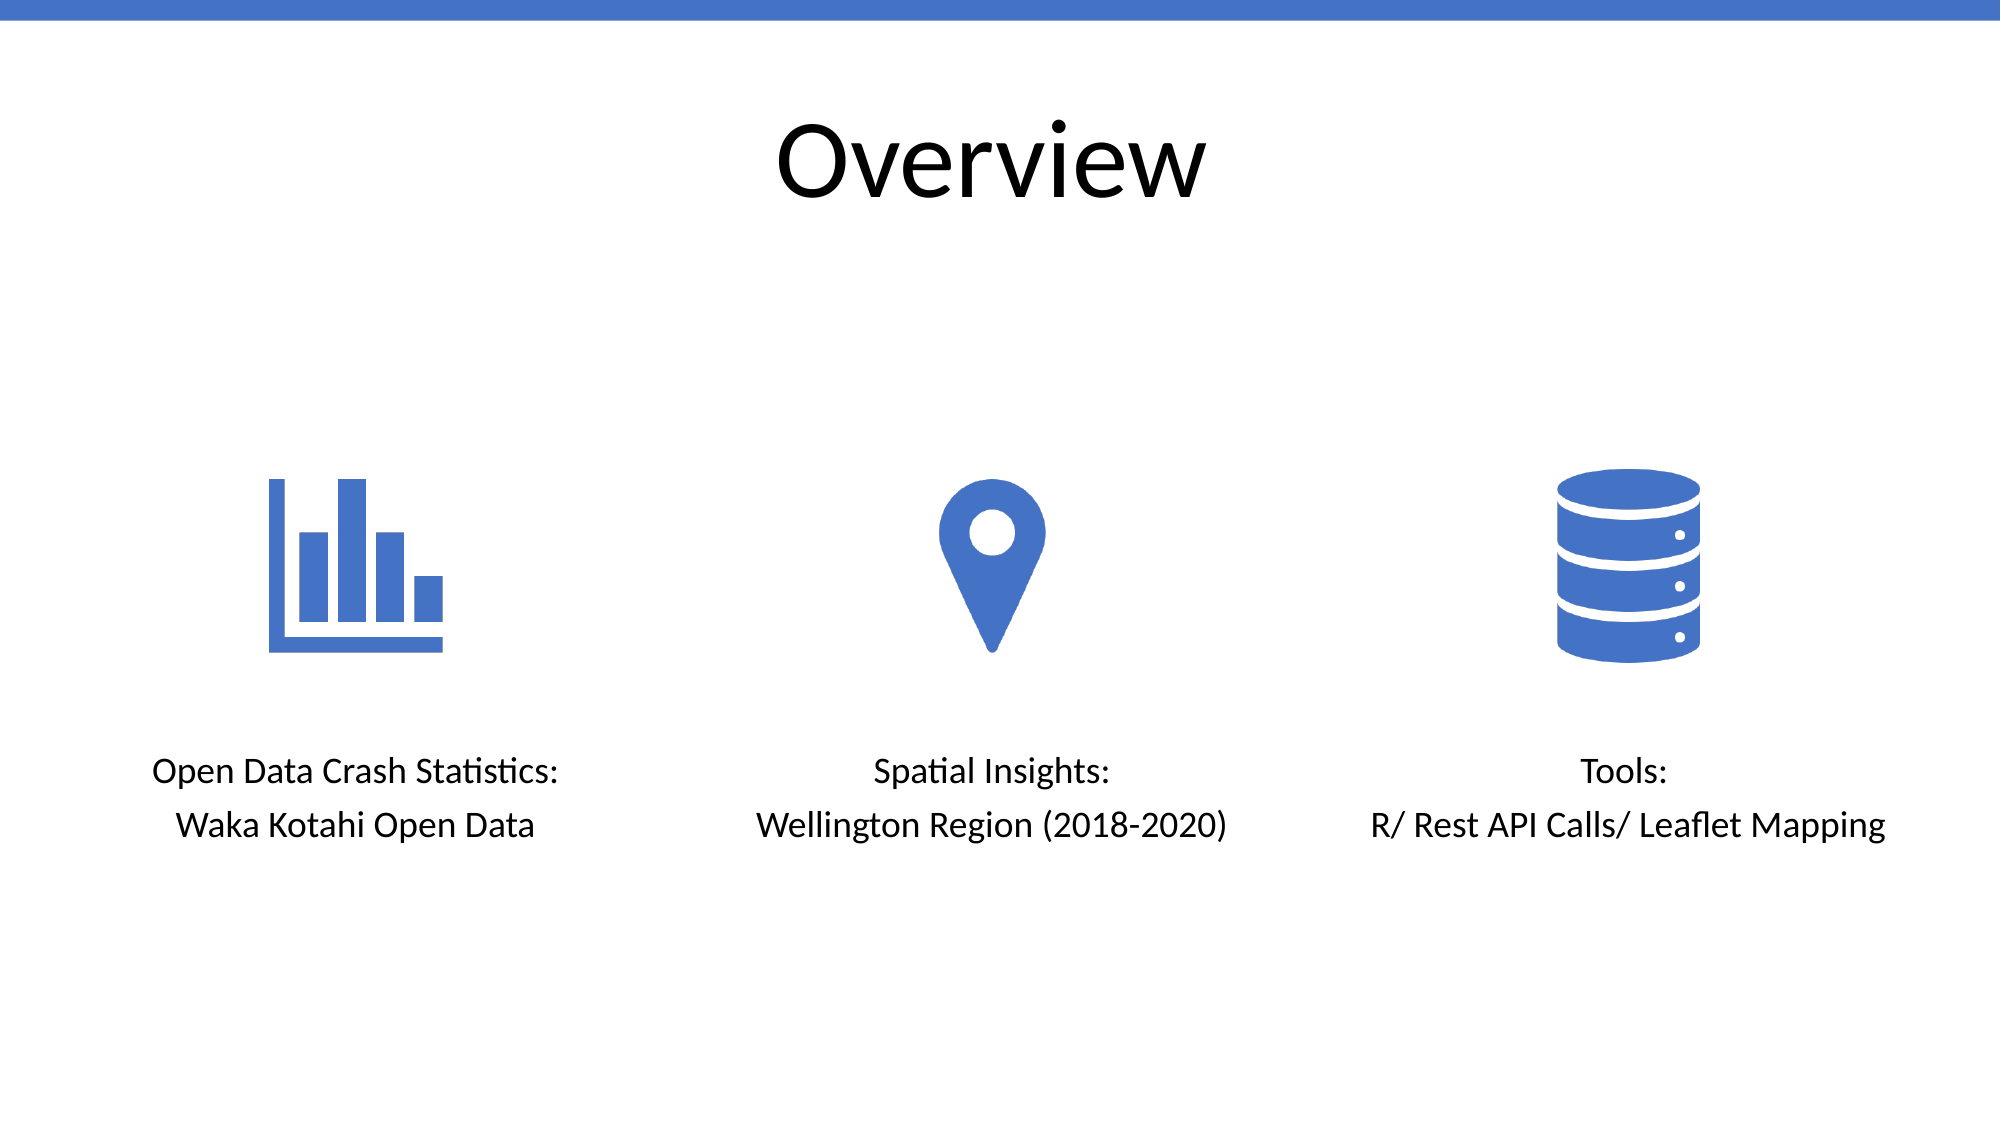

# Overview
Open Data Crash Statistics:
Waka Kotahi Open Data
Spatial Insights:
Wellington Region (2018-2020)
Tools:
R/ Rest API Calls/ Leaflet Mapping